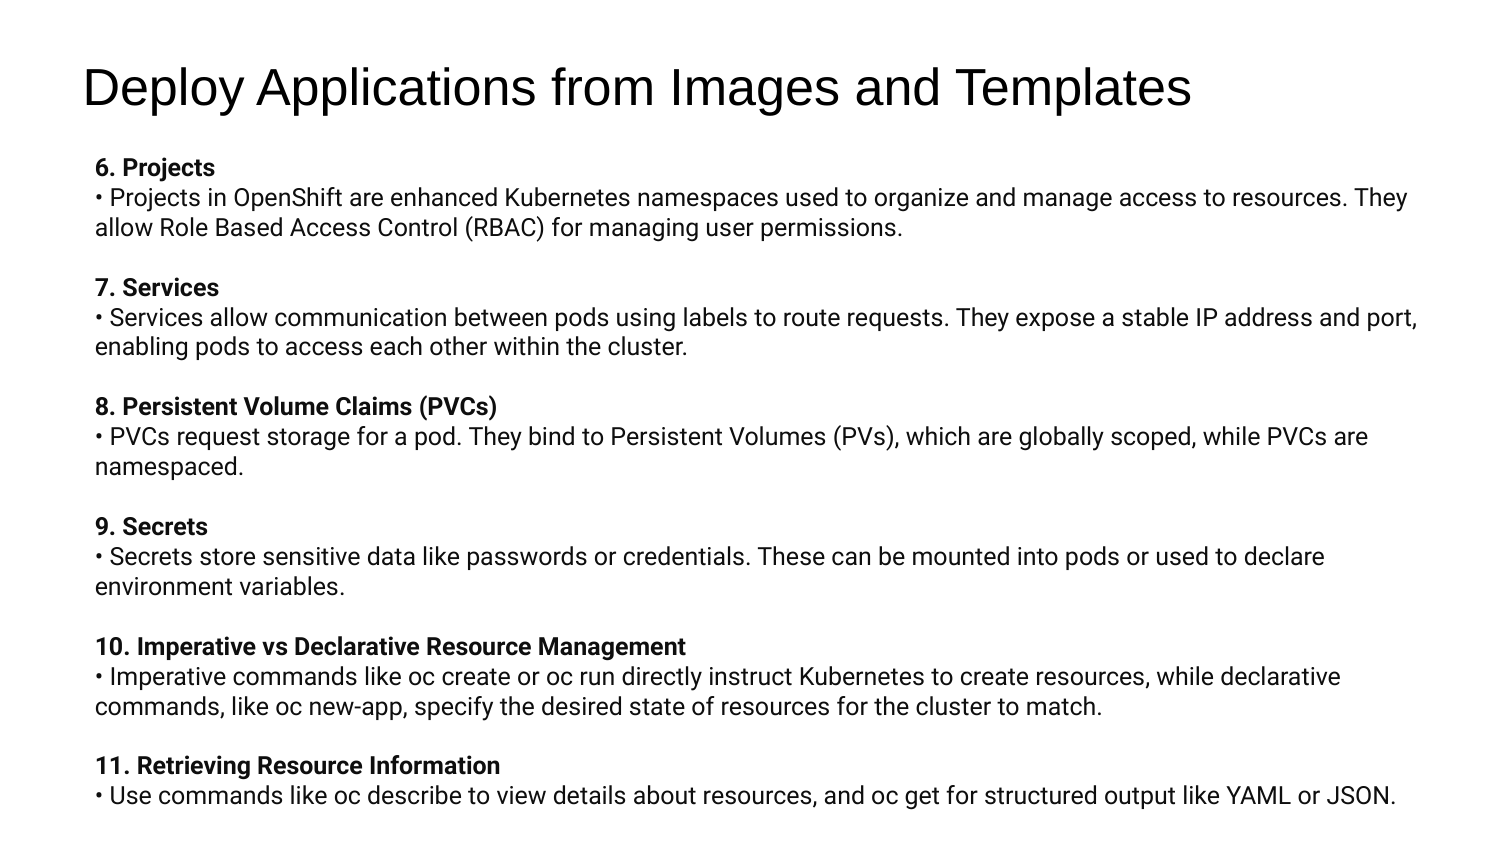

# Deploy Applications from Images and Templates
6. Projects
• Projects in OpenShift are enhanced Kubernetes namespaces used to organize and manage access to resources. They allow Role Based Access Control (RBAC) for managing user permissions.

7. Services
• Services allow communication between pods using labels to route requests. They expose a stable IP address and port, enabling pods to access each other within the cluster.

8. Persistent Volume Claims (PVCs)
• PVCs request storage for a pod. They bind to Persistent Volumes (PVs), which are globally scoped, while PVCs are namespaced.

9. Secrets
• Secrets store sensitive data like passwords or credentials. These can be mounted into pods or used to declare environment variables.

10. Imperative vs Declarative Resource Management
• Imperative commands like oc create or oc run directly instruct Kubernetes to create resources, while declarative commands, like oc new-app, specify the desired state of resources for the cluster to match.

11. Retrieving Resource Information
• Use commands like oc describe to view details about resources, and oc get for structured output like YAML or JSON.